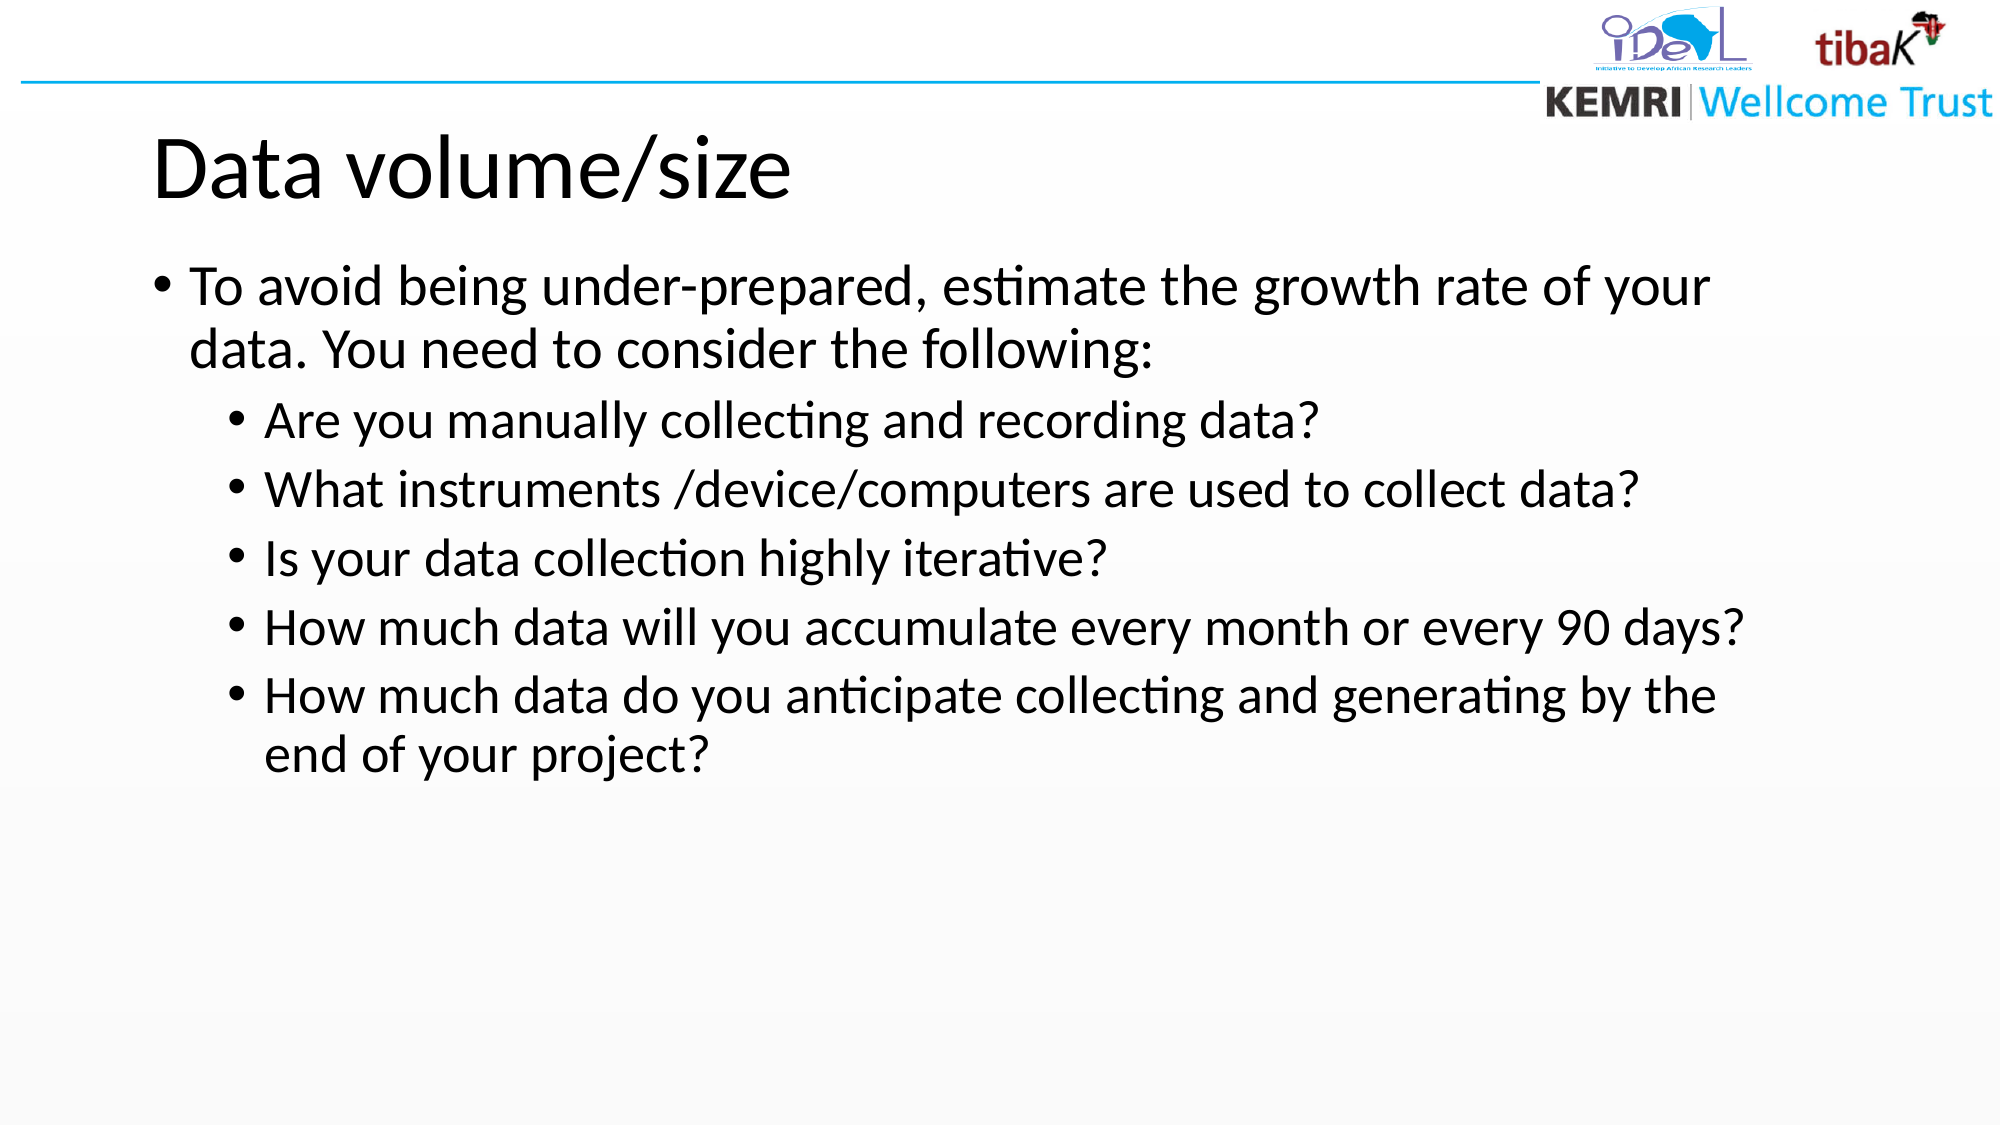

# Data volume/size
To avoid being under-prepared, estimate the growth rate of your data. You need to consider the following:
Are you manually collecting and recording data?
What instruments /device/computers are used to collect data?
Is your data collection highly iterative?
How much data will you accumulate every month or every 90 days?
How much data do you anticipate collecting and generating by the end of your project?